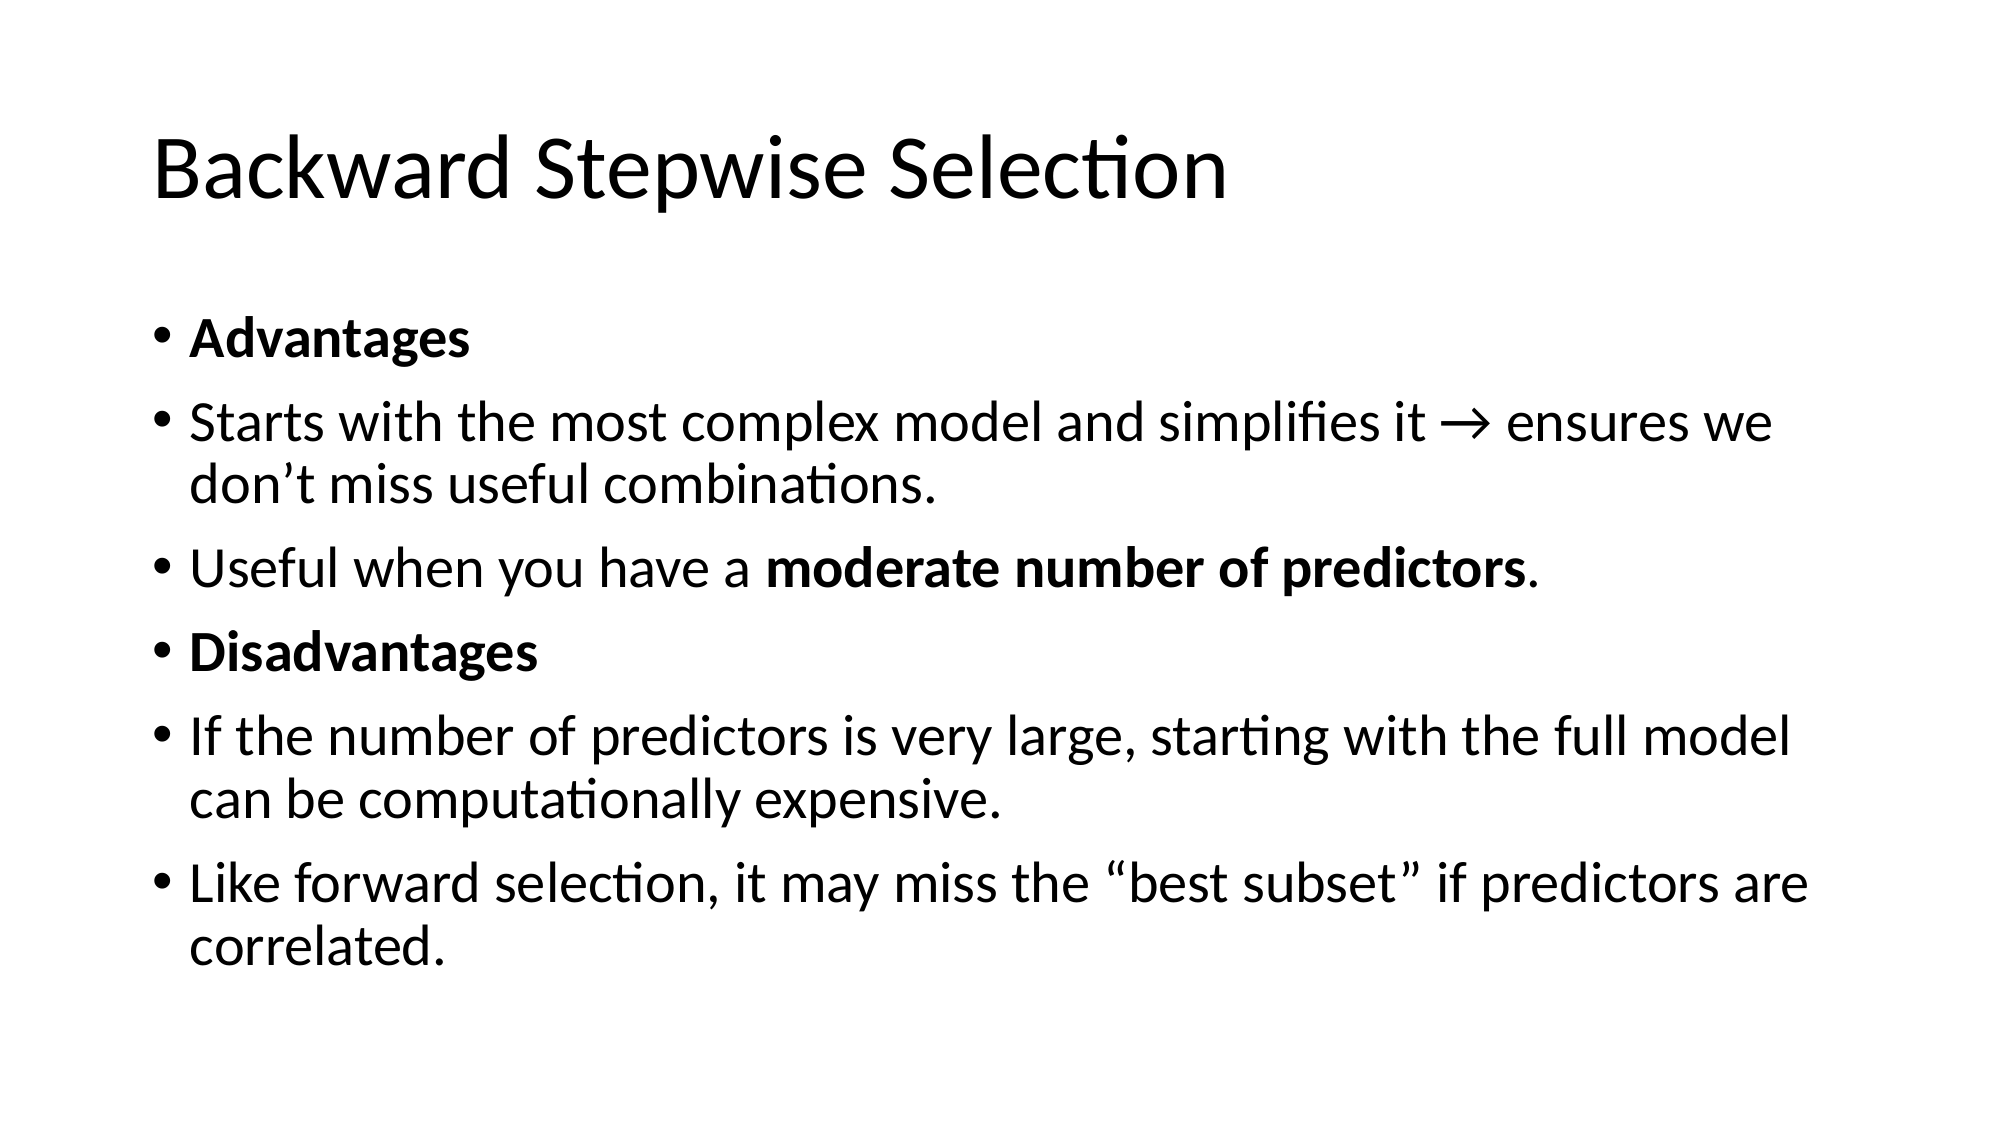

# Backward Stepwise Selection
Advantages
Starts with the most complex model and simplifies it → ensures we don’t miss useful combinations.
Useful when you have a moderate number of predictors.
Disadvantages
If the number of predictors is very large, starting with the full model can be computationally expensive.
Like forward selection, it may miss the “best subset” if predictors are correlated.